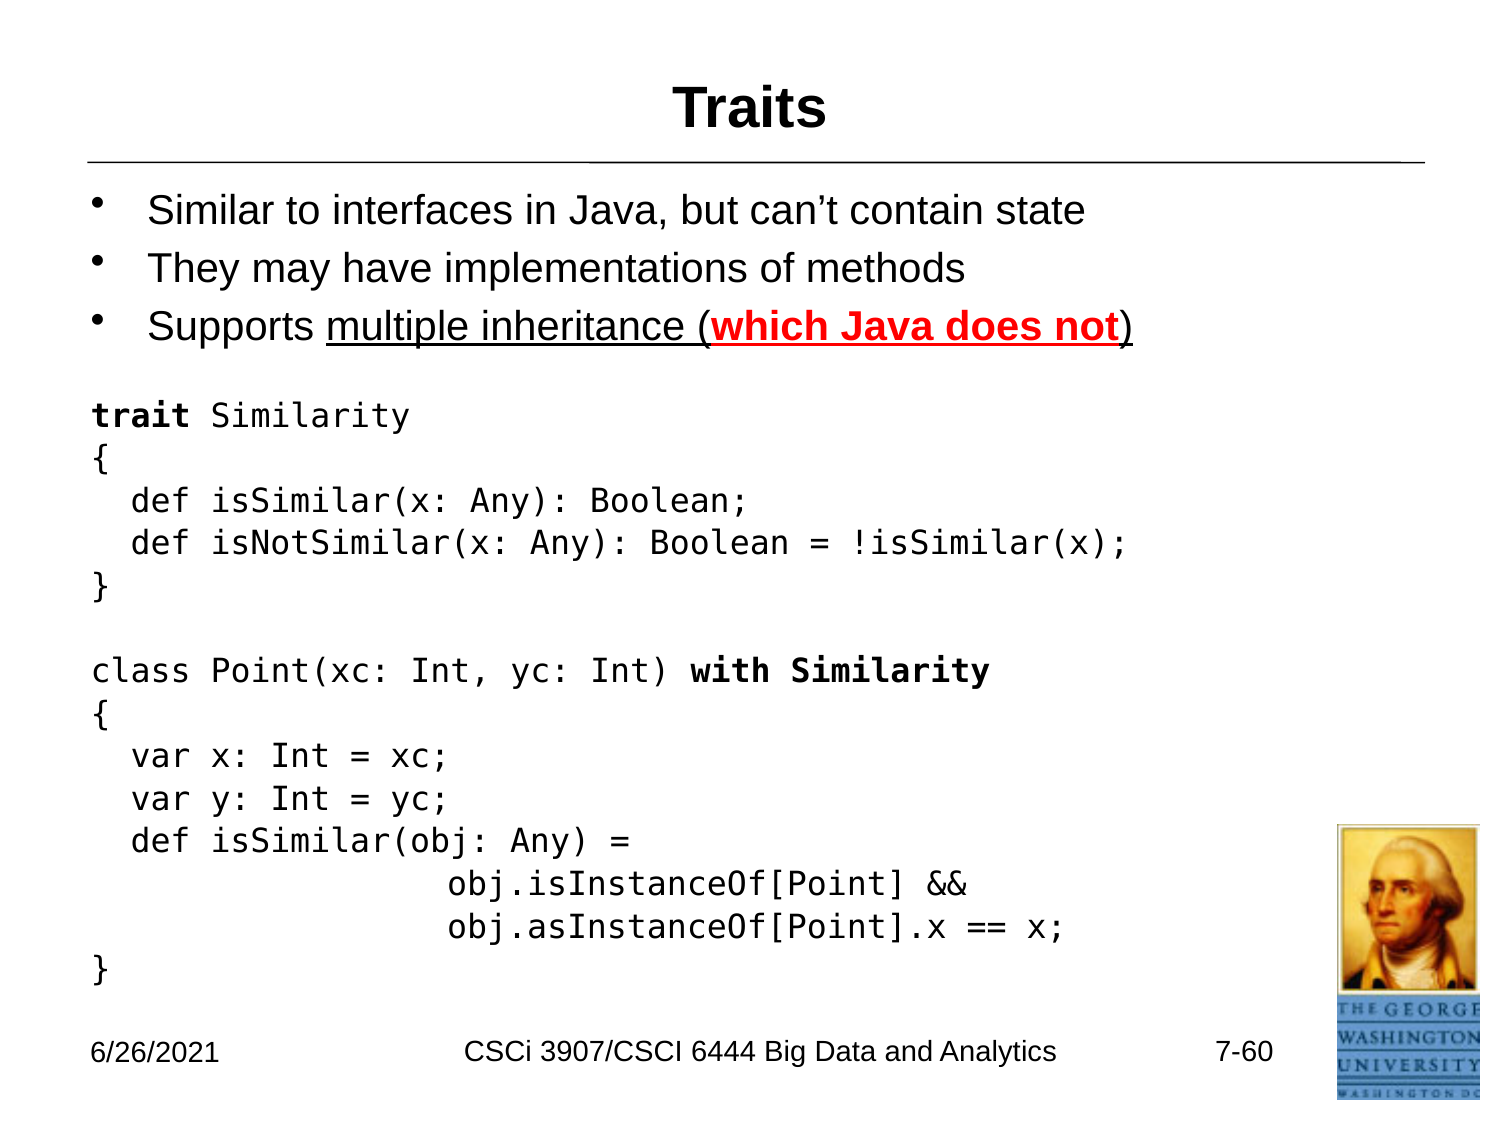

# Traits
Similar to interfaces in Java, but can’t contain state
They may have implementations of methods
Supports multiple inheritance (which Java does not)

trait Similarity
{
  def isSimilar(x: Any): Boolean;
  def isNotSimilar(x: Any): Boolean = !isSimilar(x);
}

class Point(xc: Int, yc: Int) with Similarity
{
  var x: Int = xc;
  var y: Int = yc;
  def isSimilar(obj: Any) =
    		obj.isInstanceOf[Point] &&
    		obj.asInstanceOf[Point].x == x;
}

CSCi 3907/CSCI 6444 Big Data and Analytics
7-60
6/26/2021